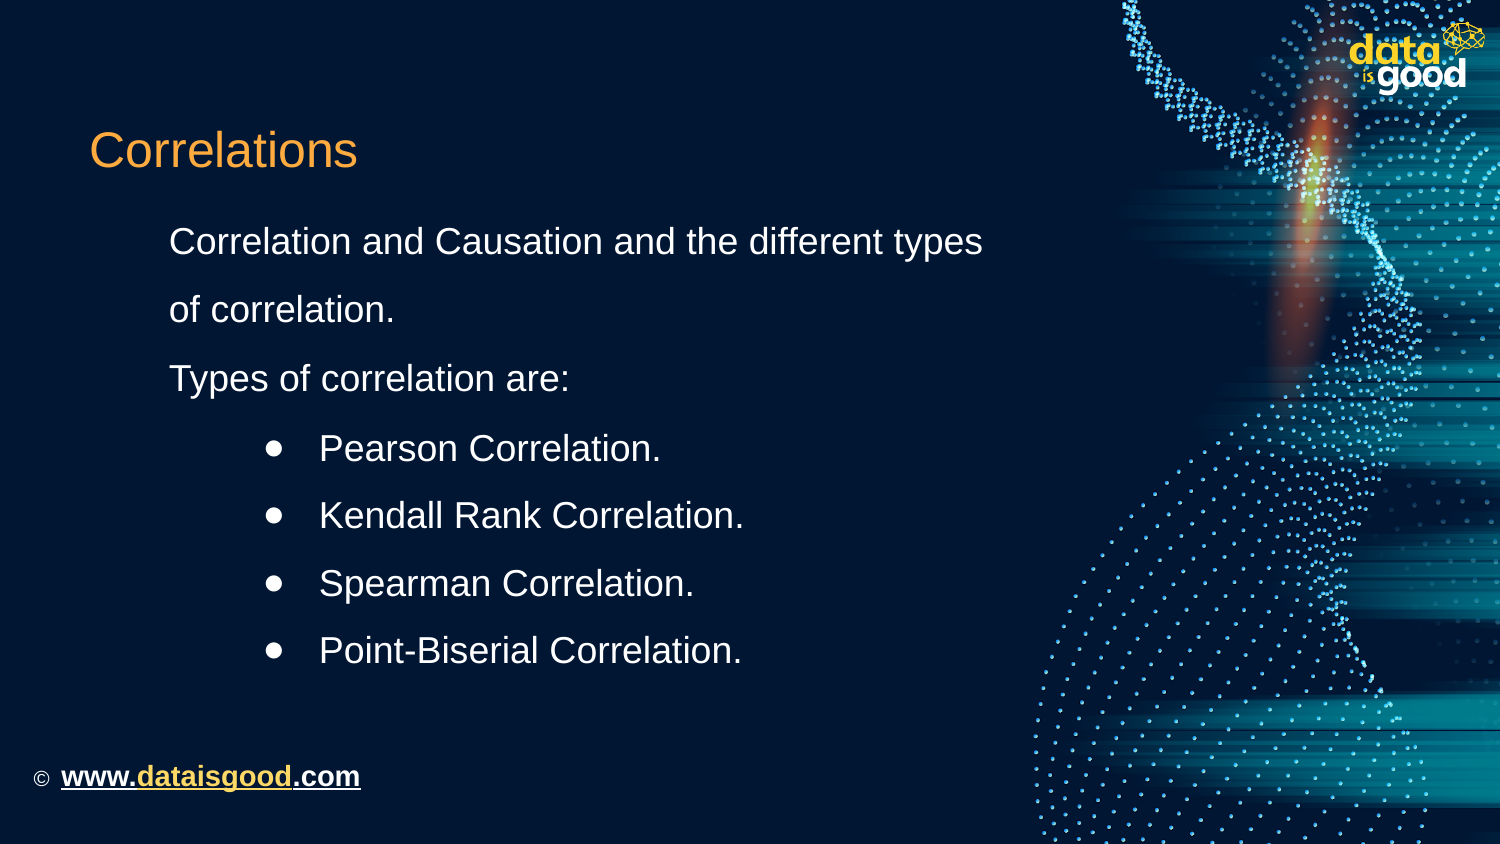

# Correlations
Correlation and Causation and the different types of correlation.
Types of correlation are:
Pearson Correlation.
Kendall Rank Correlation.
Spearman Correlation.
Point-Biserial Correlation.